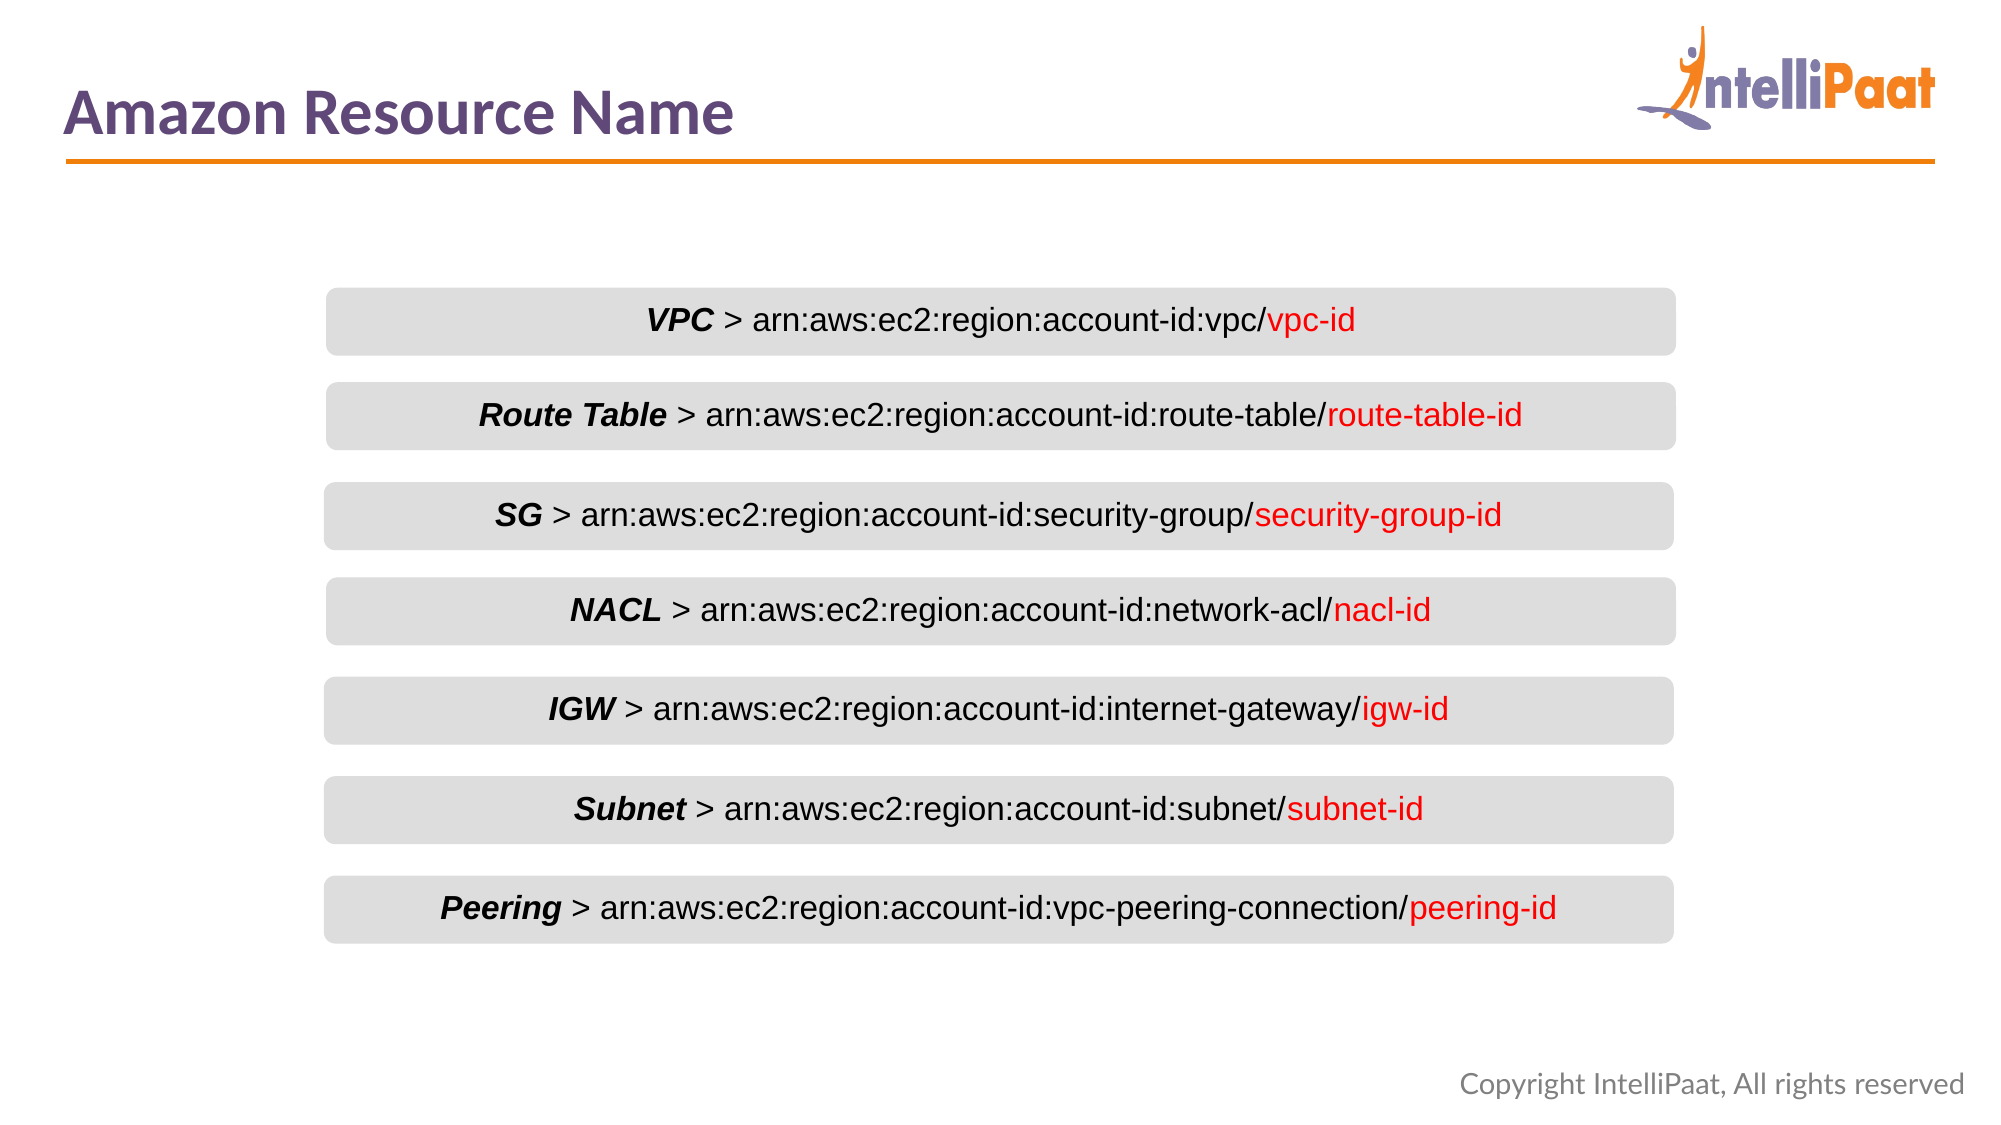

Amazon Resource Name
VPC > arn:aws:ec2:region:account-id:vpc/vpc-id
Route Table > arn:aws:ec2:region:account-id:route-table/route-table-id
SG > arn:aws:ec2:region:account-id:security-group/security-group-id
NACL > arn:aws:ec2:region:account-id:network-acl/nacl-id
IGW > arn:aws:ec2:region:account-id:internet-gateway/igw-id
Subnet > arn:aws:ec2:region:account-id:subnet/subnet-id
Peering > arn:aws:ec2:region:account-id:vpc-peering-connection/peering-id